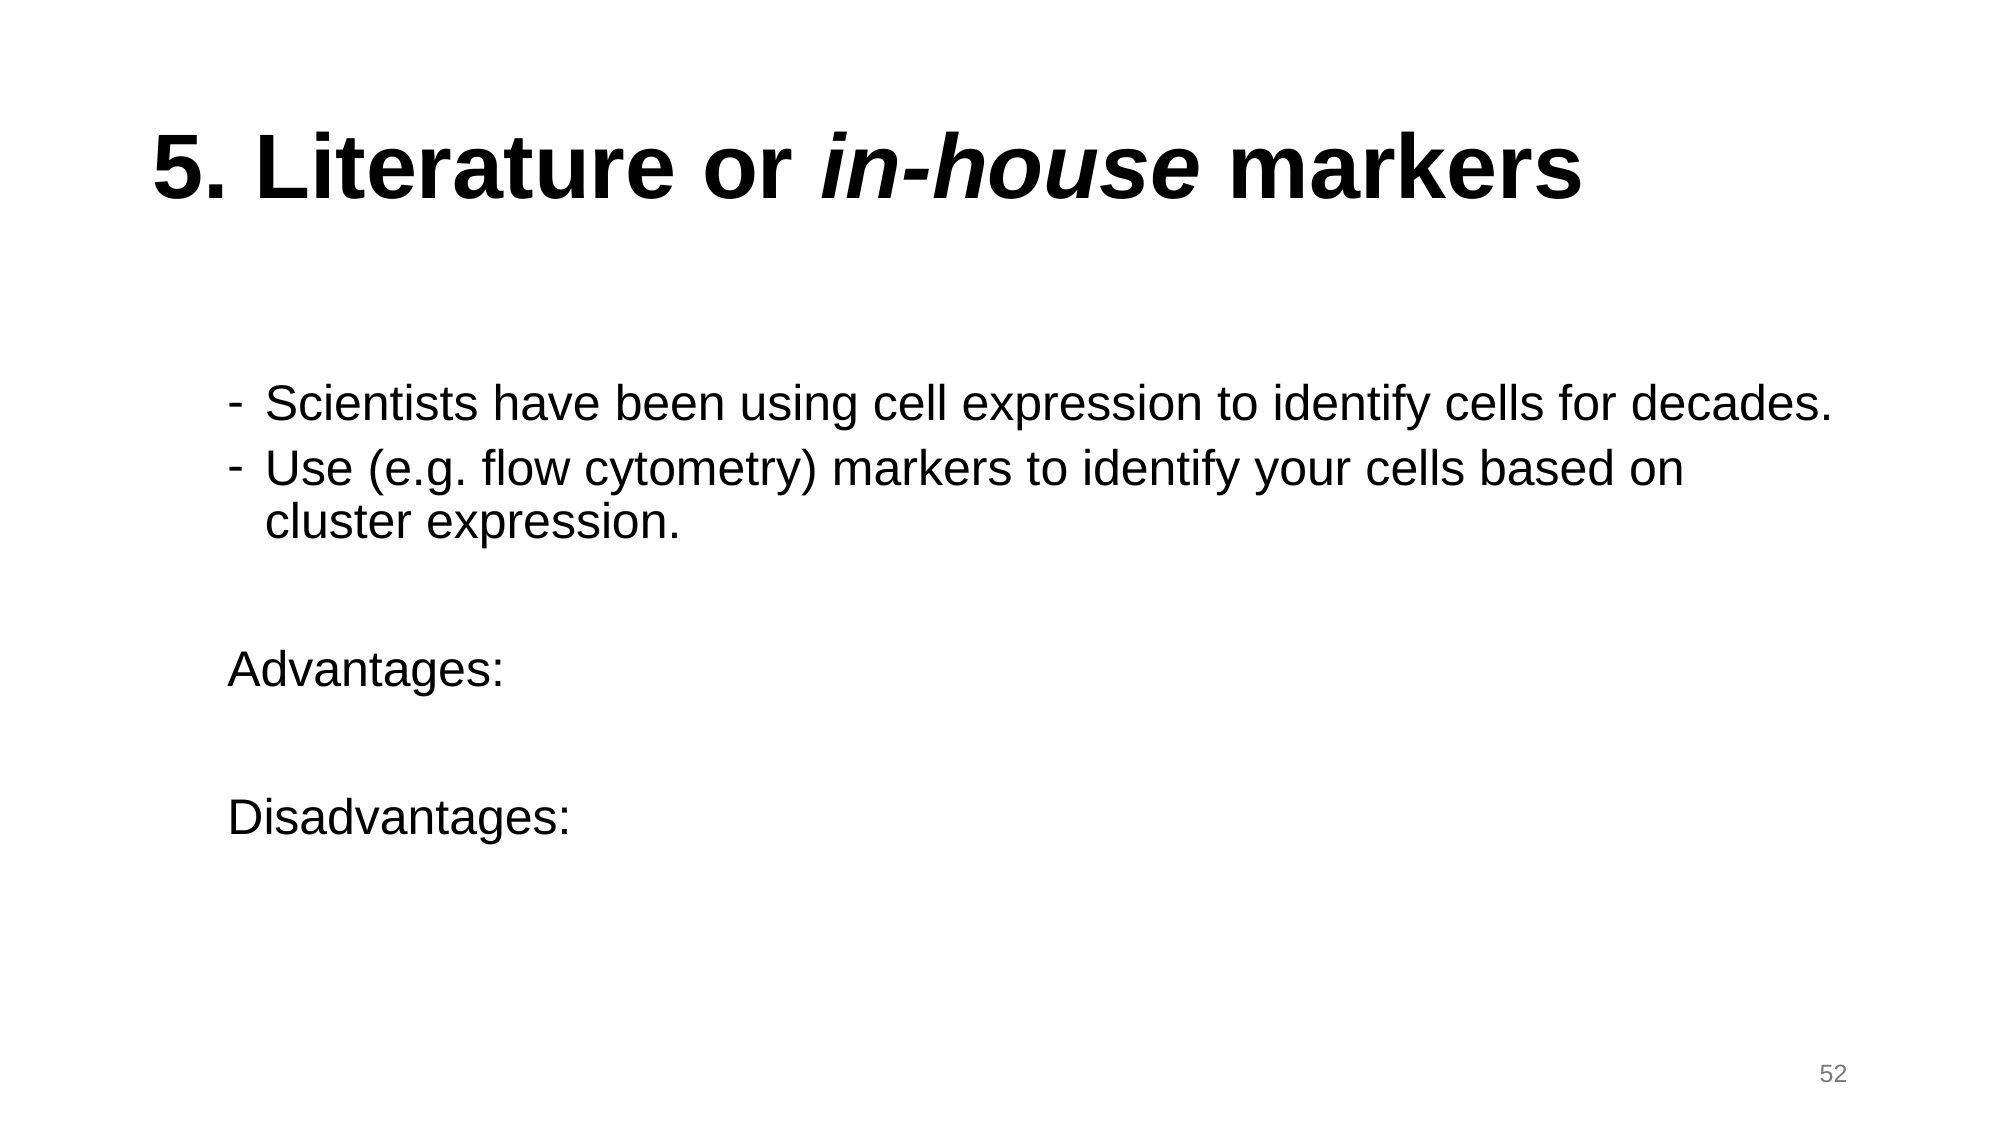

# 5. Literature or in-house markers

Scientists have been using cell expression to identify cells for decades.
Use (e.g. flow cytometry) markers to identify your cells based on cluster expression.

Advantages:

Disadvantages:

52